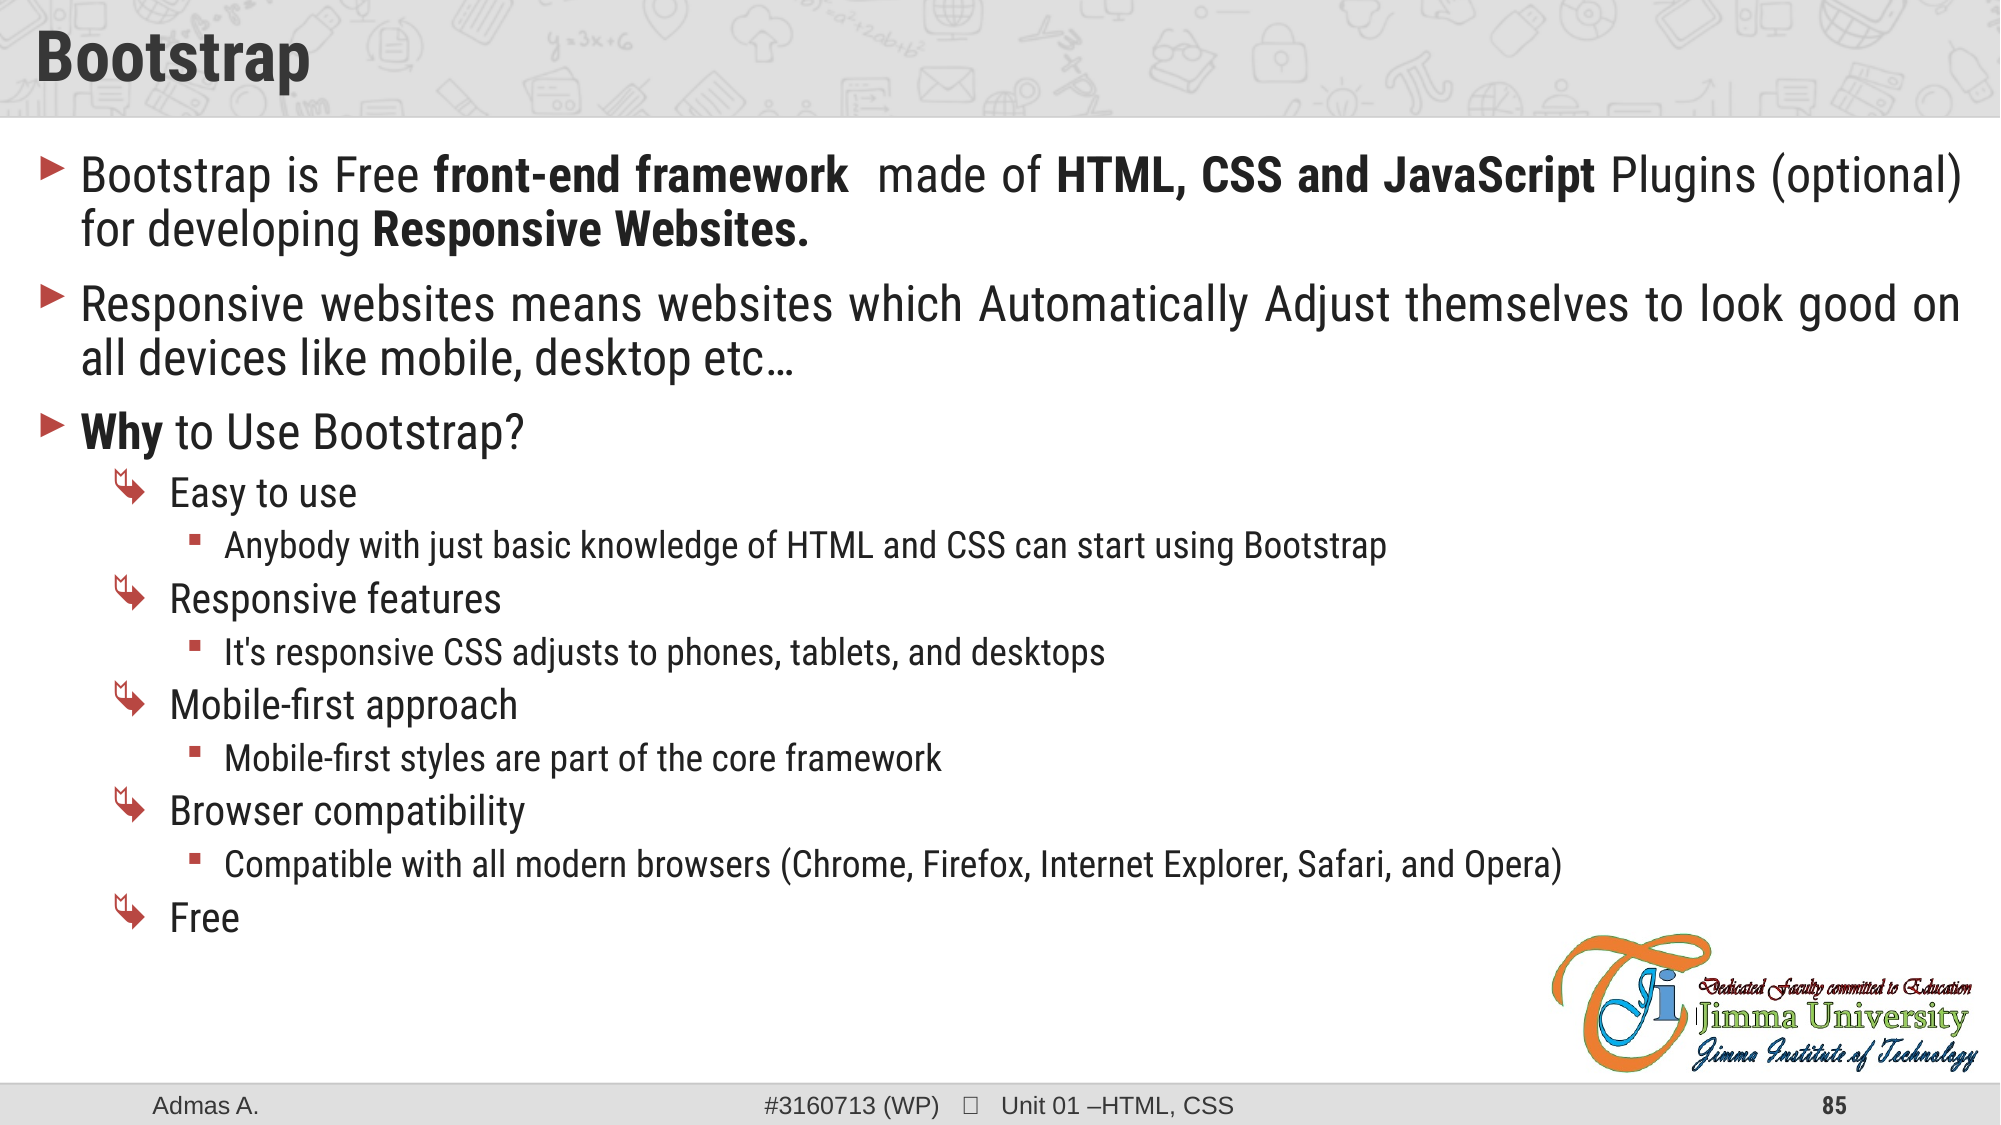

# Bootstrap
Bootstrap is Free front-end framework  made of HTML, CSS and JavaScript Plugins (optional) for developing Responsive Websites.
Responsive websites means websites which Automatically Adjust themselves to look good on all devices like mobile, desktop etc…
Why to Use Bootstrap?
Easy to use
Anybody with just basic knowledge of HTML and CSS can start using Bootstrap
Responsive features
It's responsive CSS adjusts to phones, tablets, and desktops
Mobile-first approach
Mobile-first styles are part of the core framework
Browser compatibility
Compatible with all modern browsers (Chrome, Firefox, Internet Explorer, Safari, and Opera)
Free